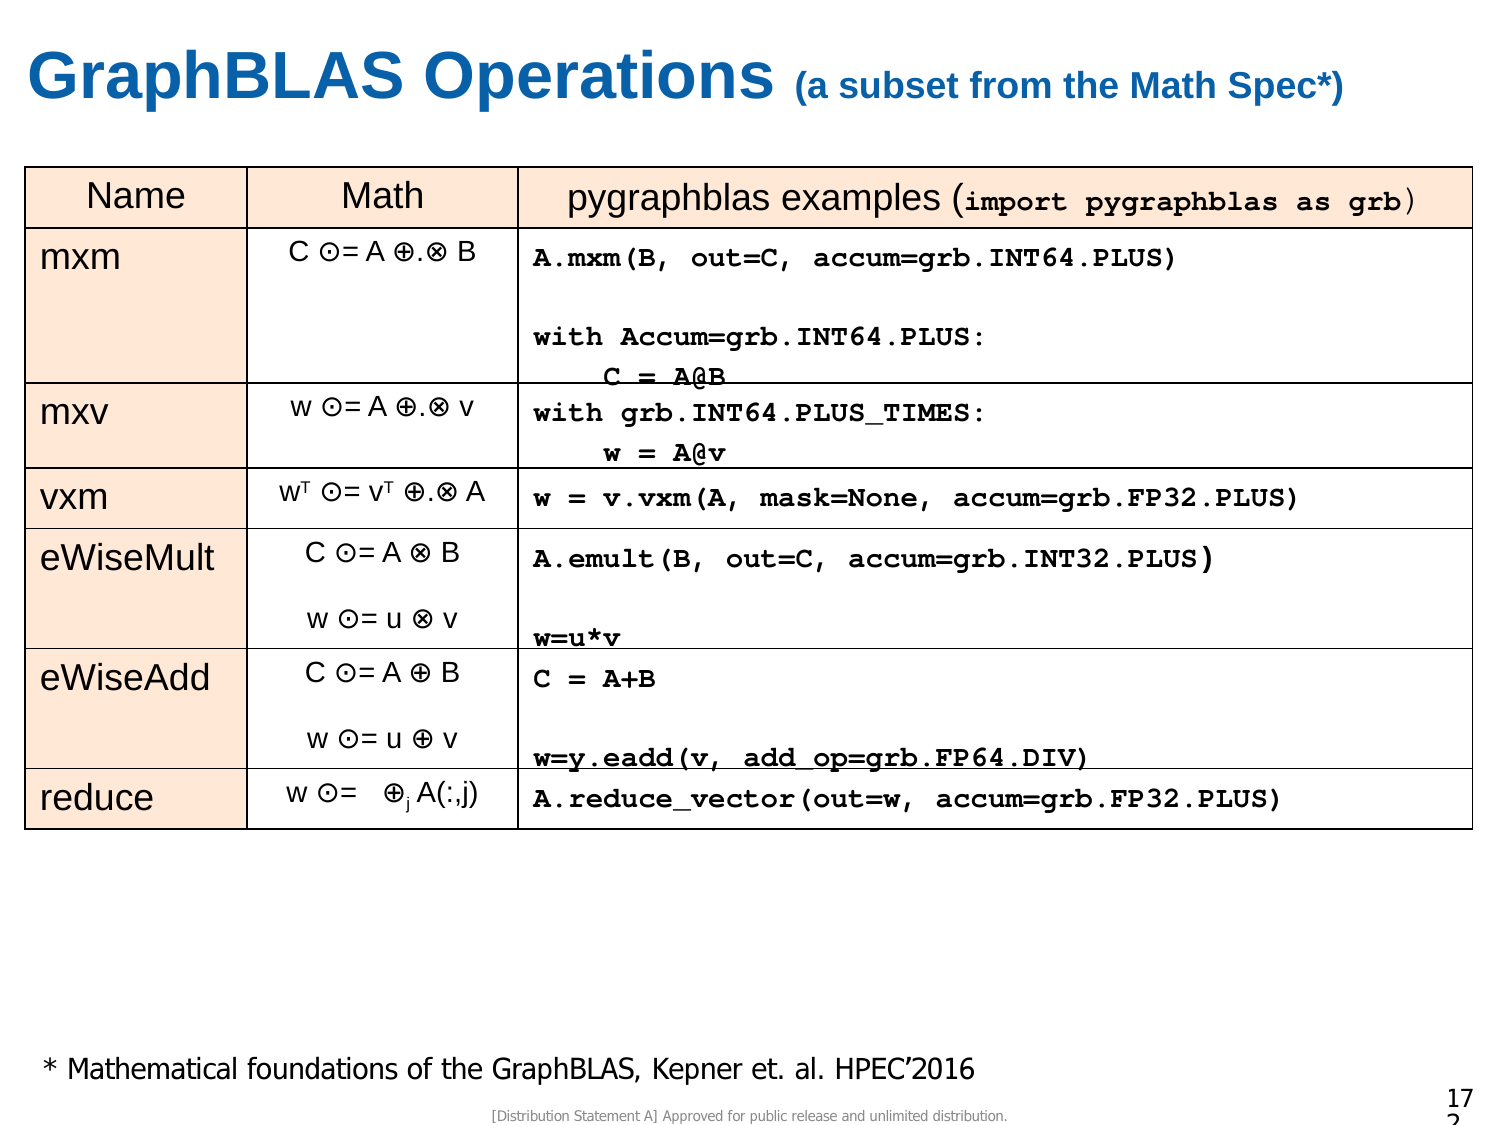

# GraphBLAS Operations (a subset from the Math Spec*)
| Name | Math | pygraphblas examples (import pygraphblas as grb) |
| --- | --- | --- |
| mxm | C ⊙= A ⊕.⊗ B | A.mxm(B, out=C, accum=grb.INT64.PLUS) with Accum=grb.INT64.PLUS: C = A@B |
| mxv | w ⊙= A ⊕.⊗ v | with grb.INT64.PLUS\_TIMES: w = A@v |
| vxm | wT ⊙= vT ⊕.⊗ A | w = v.vxm(A, mask=None, accum=grb.FP32.PLUS) |
| eWiseMult | C ⊙= A ⊗ B w ⊙= u ⊗ v | A.emult(B, out=C, accum=grb.INT32.PLUS) w=u\*v |
| eWiseAdd | C ⊙= A ⊕ B w ⊙= u ⊕ v | C = A+B w=y.eadd(v, add\_op=grb.FP64.DIV) |
| reduce | w ⊙= ⊕j A(:,j) | A.reduce\_vector(out=w, accum=grb.FP32.PLUS) |
* Mathematical foundations of the GraphBLAS, Kepner et. al. HPEC’2016
172